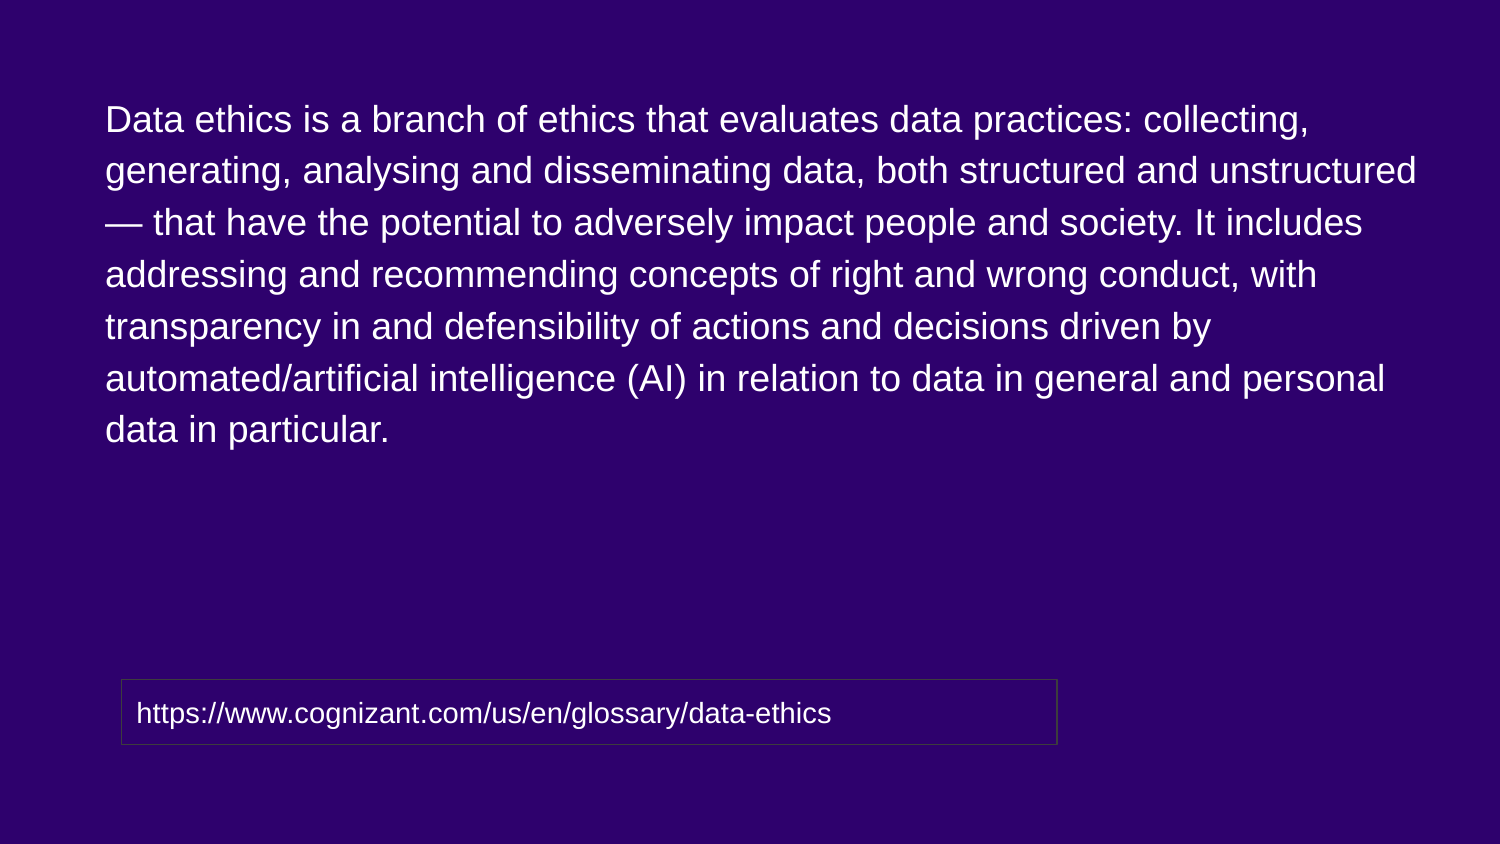

Data ethics is a branch of ethics that evaluates data practices: collecting, generating, analysing and disseminating data, both structured and unstructured — that have the potential to adversely impact people and society. It includes addressing and recommending concepts of right and wrong conduct, with transparency in and defensibility of actions and decisions driven by automated/artificial intelligence (AI) in relation to data in general and personal data in particular.

https://www.cognizant.com/us/en/glossary/data-ethics